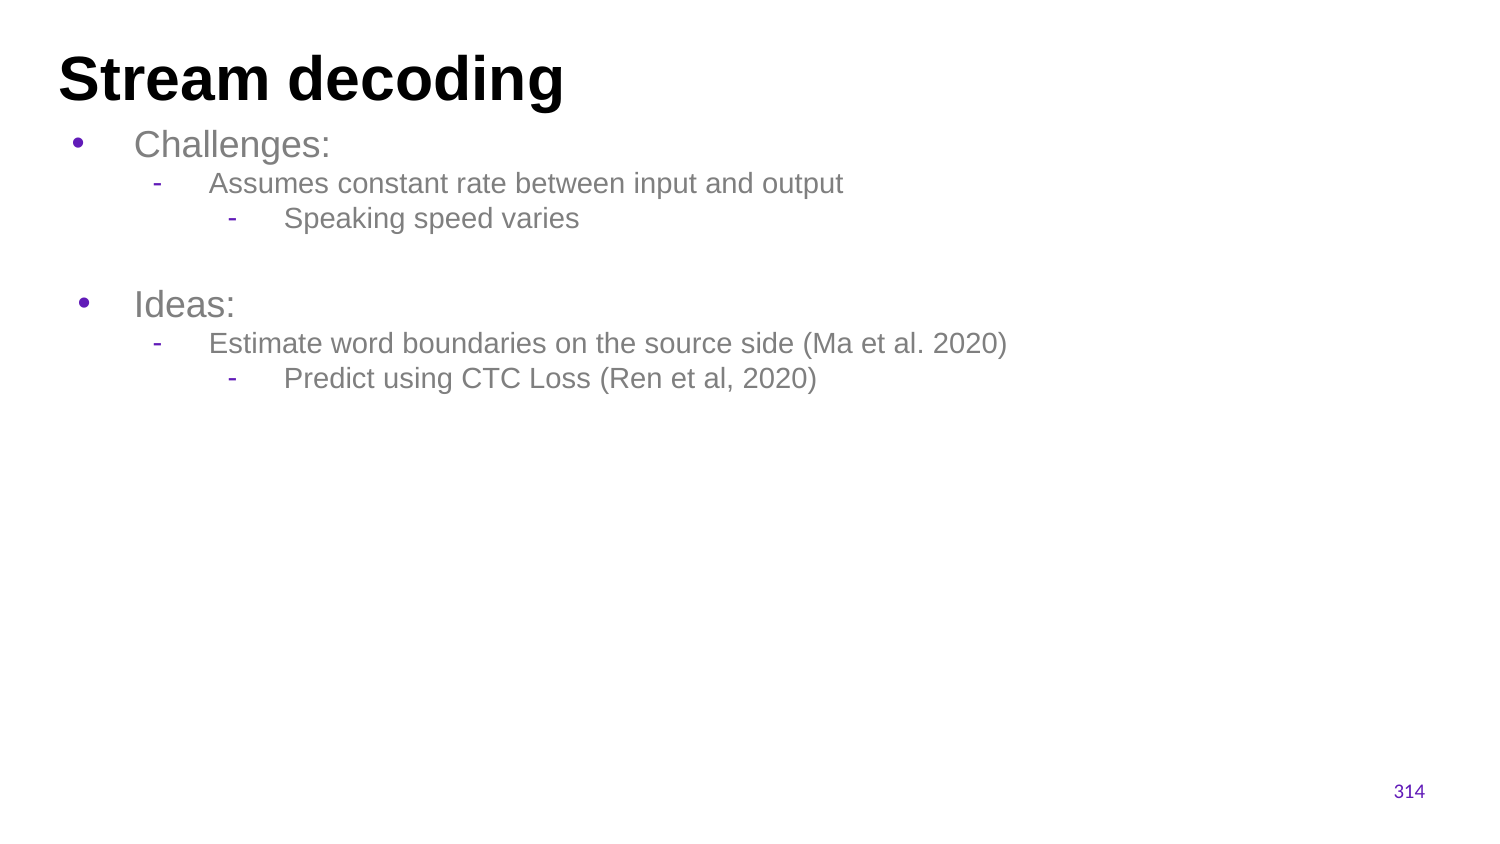

# Stream decoding
Challenges:
Assumes constant rate between input and output
Speaking speed varies

Ideas:
Estimate word boundaries on the source side (Ma et al. 2020)
Predict using CTC Loss (Ren et al, 2020)

314